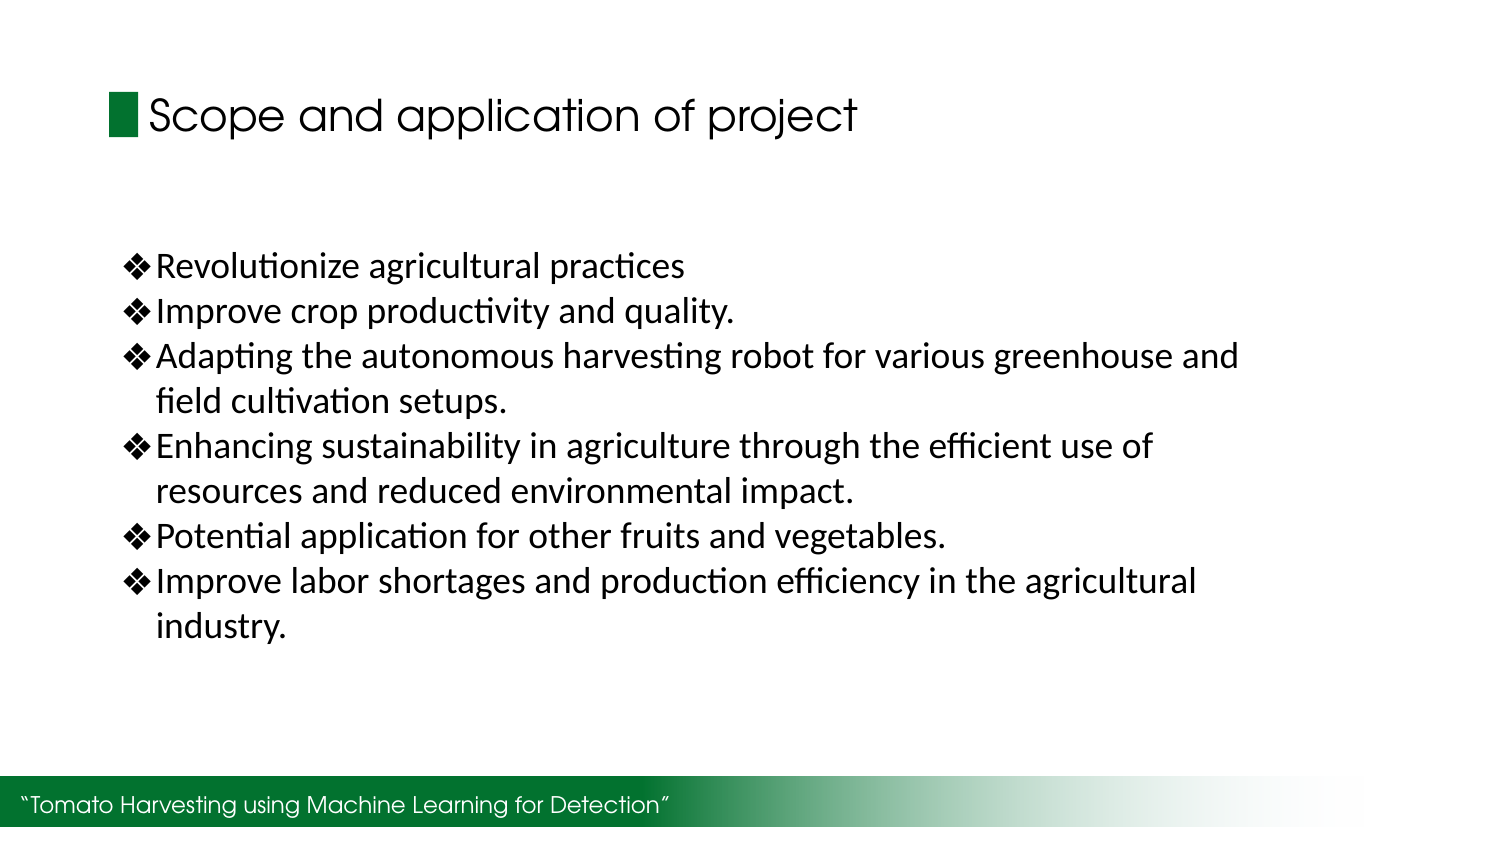

Scope and application of project

Revolutionize agricultural practices
Improve crop productivity and quality.
Adapting the autonomous harvesting robot for various greenhouse and field cultivation setups.
Enhancing sustainability in agriculture through the efficient use of resources and reduced environmental impact.
Potential application for other fruits and vegetables.
Improve labor shortages and production efficiency in the agricultural industry.

“Tomato Harvesting using Machine Learning for Detection”